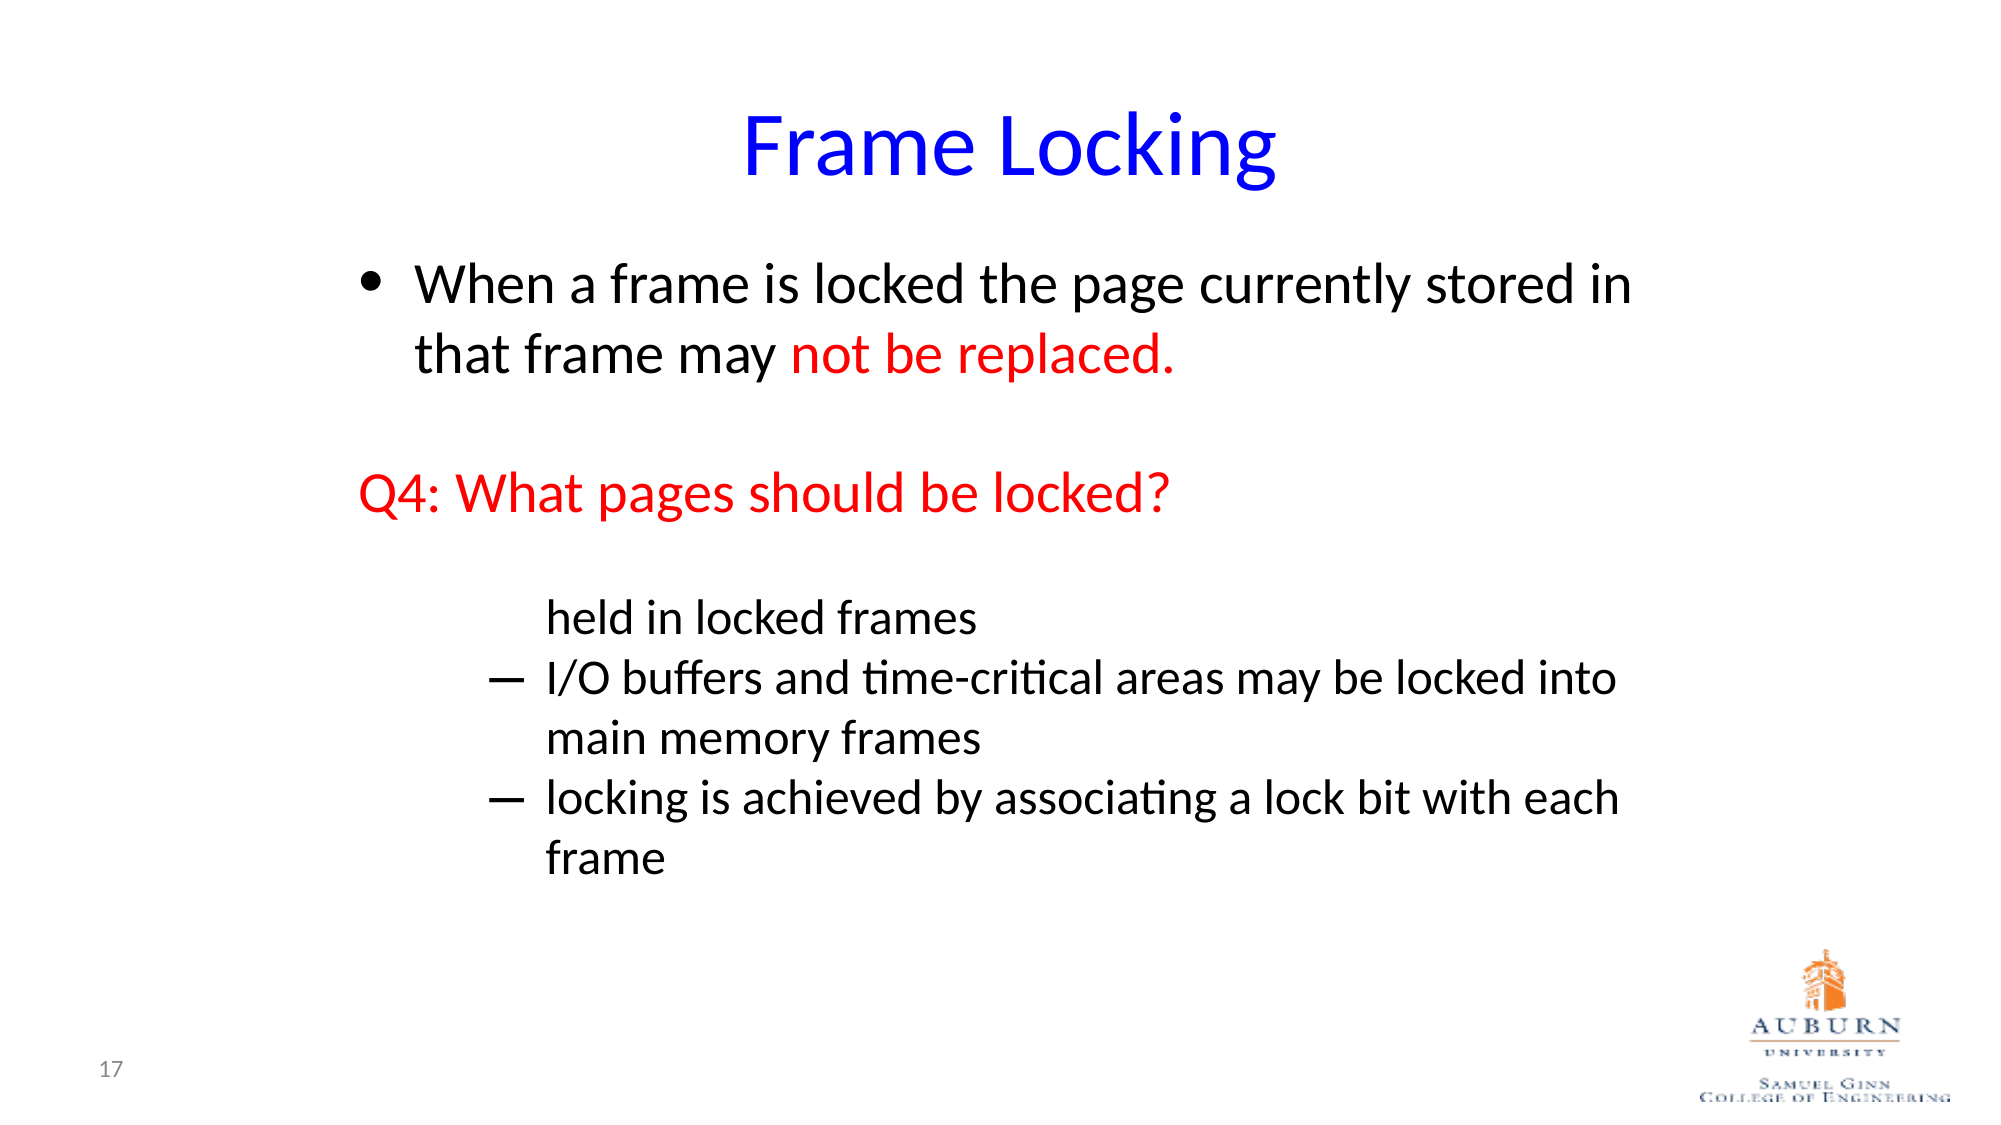

# Frame Locking
When a frame is locked the page currently stored in that frame may not be replaced.

Q4: What pages should be locked?
kernel of the OS as well as key control structures are held in locked frames
I/O buffers and time-critical areas may be locked into main memory frames
locking is achieved by associating a lock bit with each frame

17